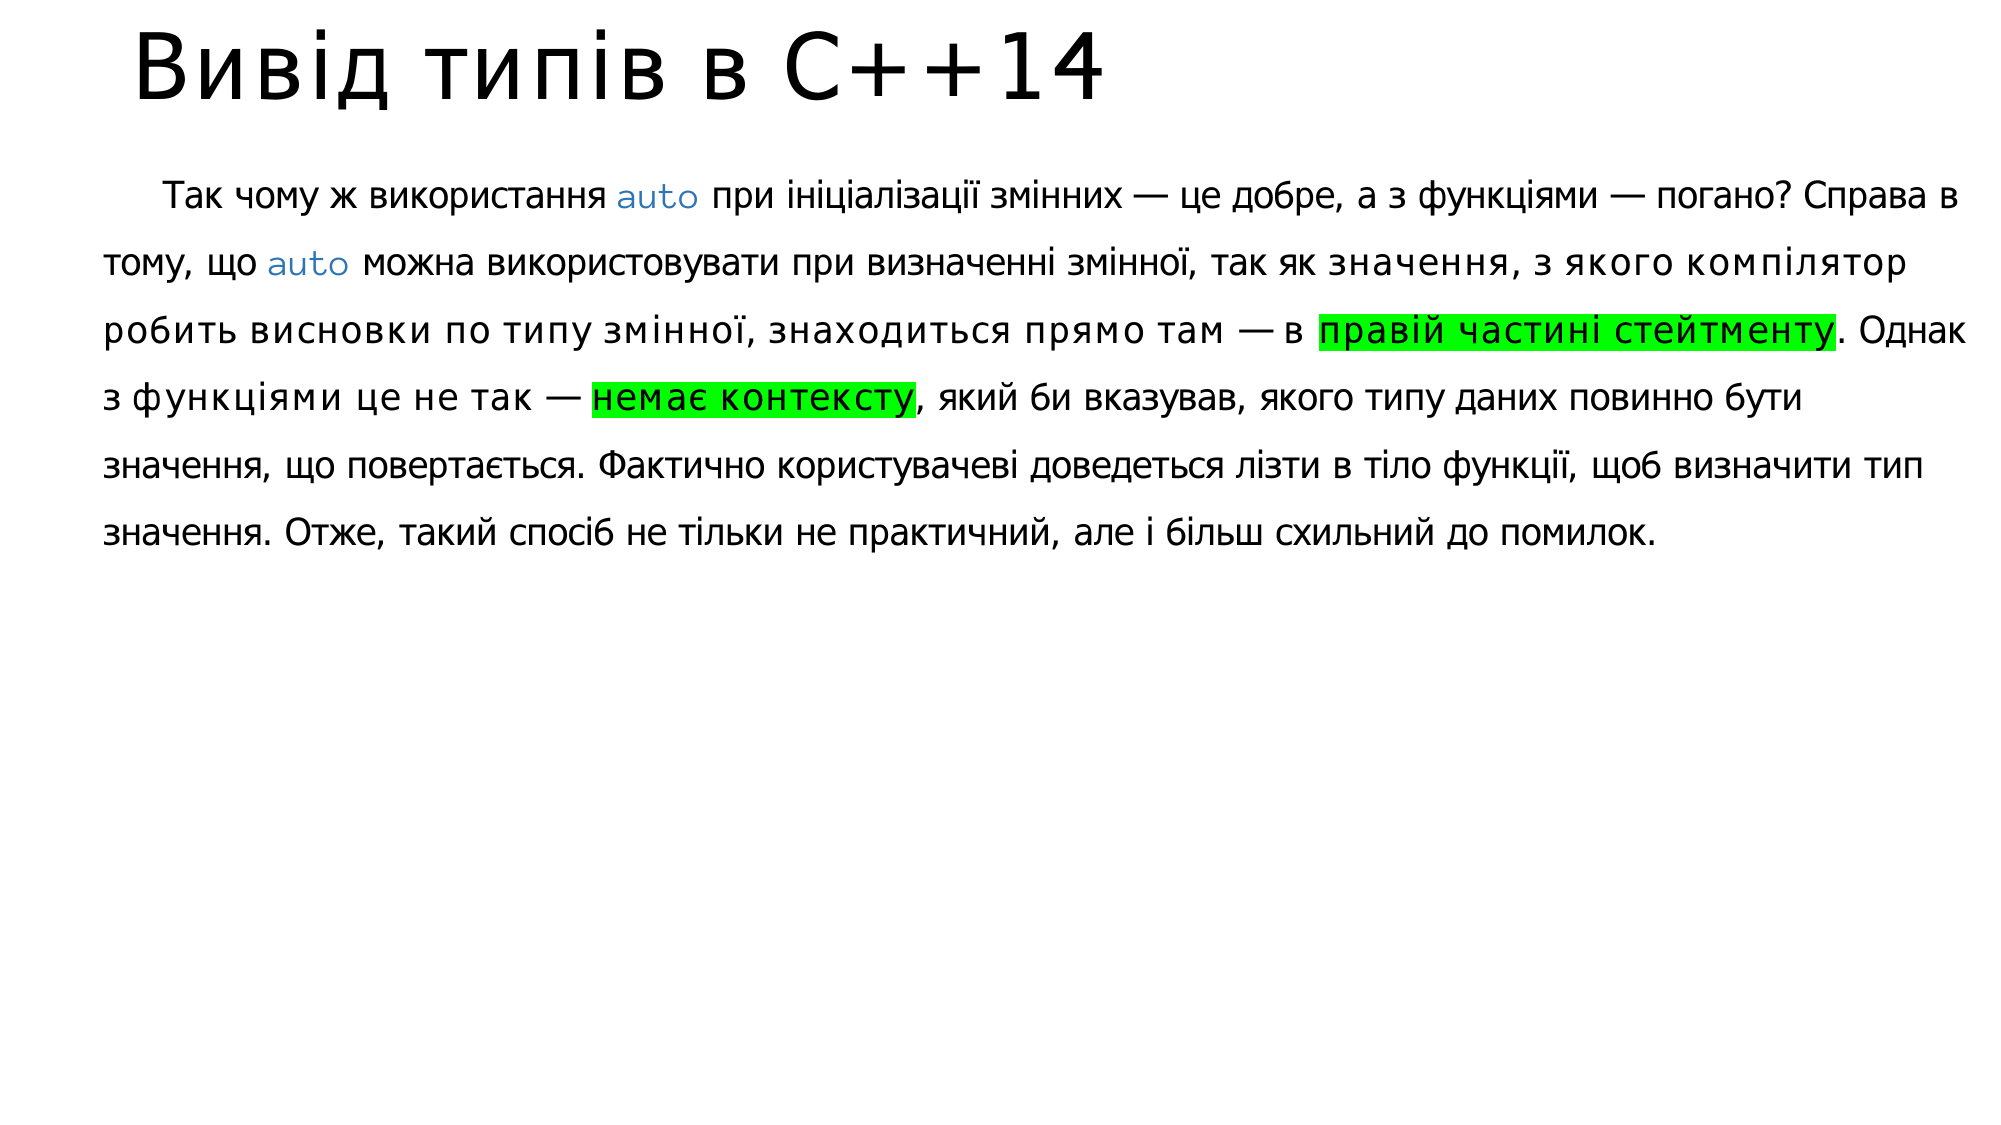

# Вивід типів в C++14
Так чому ж використання auto при ініціалізації змінних — це добре, а з функціями — погано? Справа в тому, що auto можна використовувати при визначенні змінної, так як значення, з якого компілятор робить висновки по типу змінної, знаходиться прямо там — в правій частині стейтменту. Однак з функціями це не так — немає контексту, який би вказував, якого типу даних повинно бути значення, що повертається. Фактично користувачеві доведеться лізти в тіло функції, щоб визначити тип значення. Отже, такий спосіб не тільки не практичний, але і більш схильний до помилок.